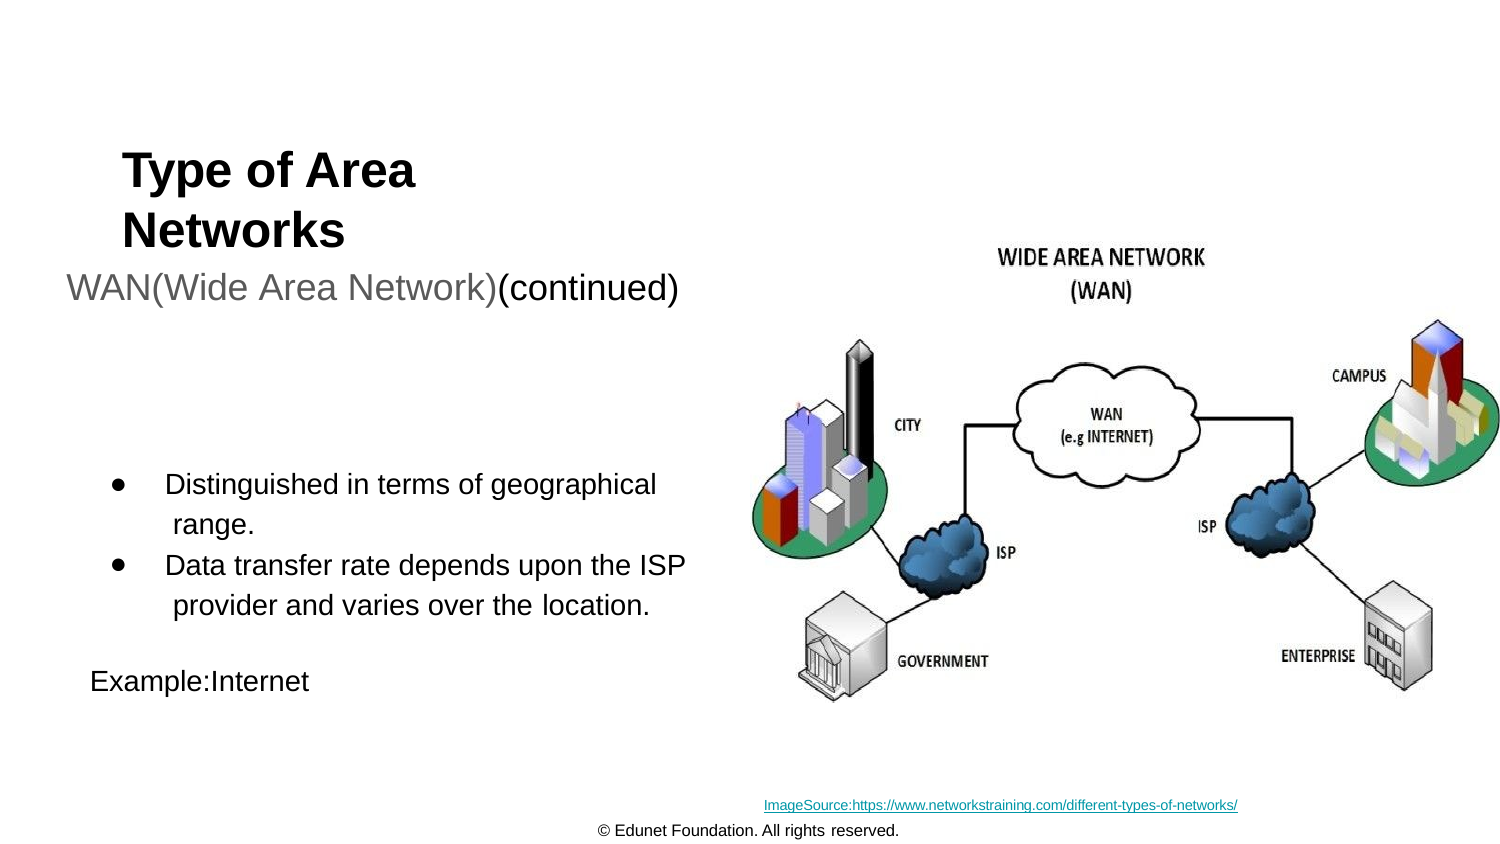

# Type of Area Networks

WAN(Wide Area Network)(continued)
Distinguished in terms of geographical  range.
Data transfer rate depends upon the ISP  provider and varies over the location.

Example:Internet
ImageSource:https://www.networkstraining.com/different-types-of-networks/
© Edunet Foundation. All rights reserved.